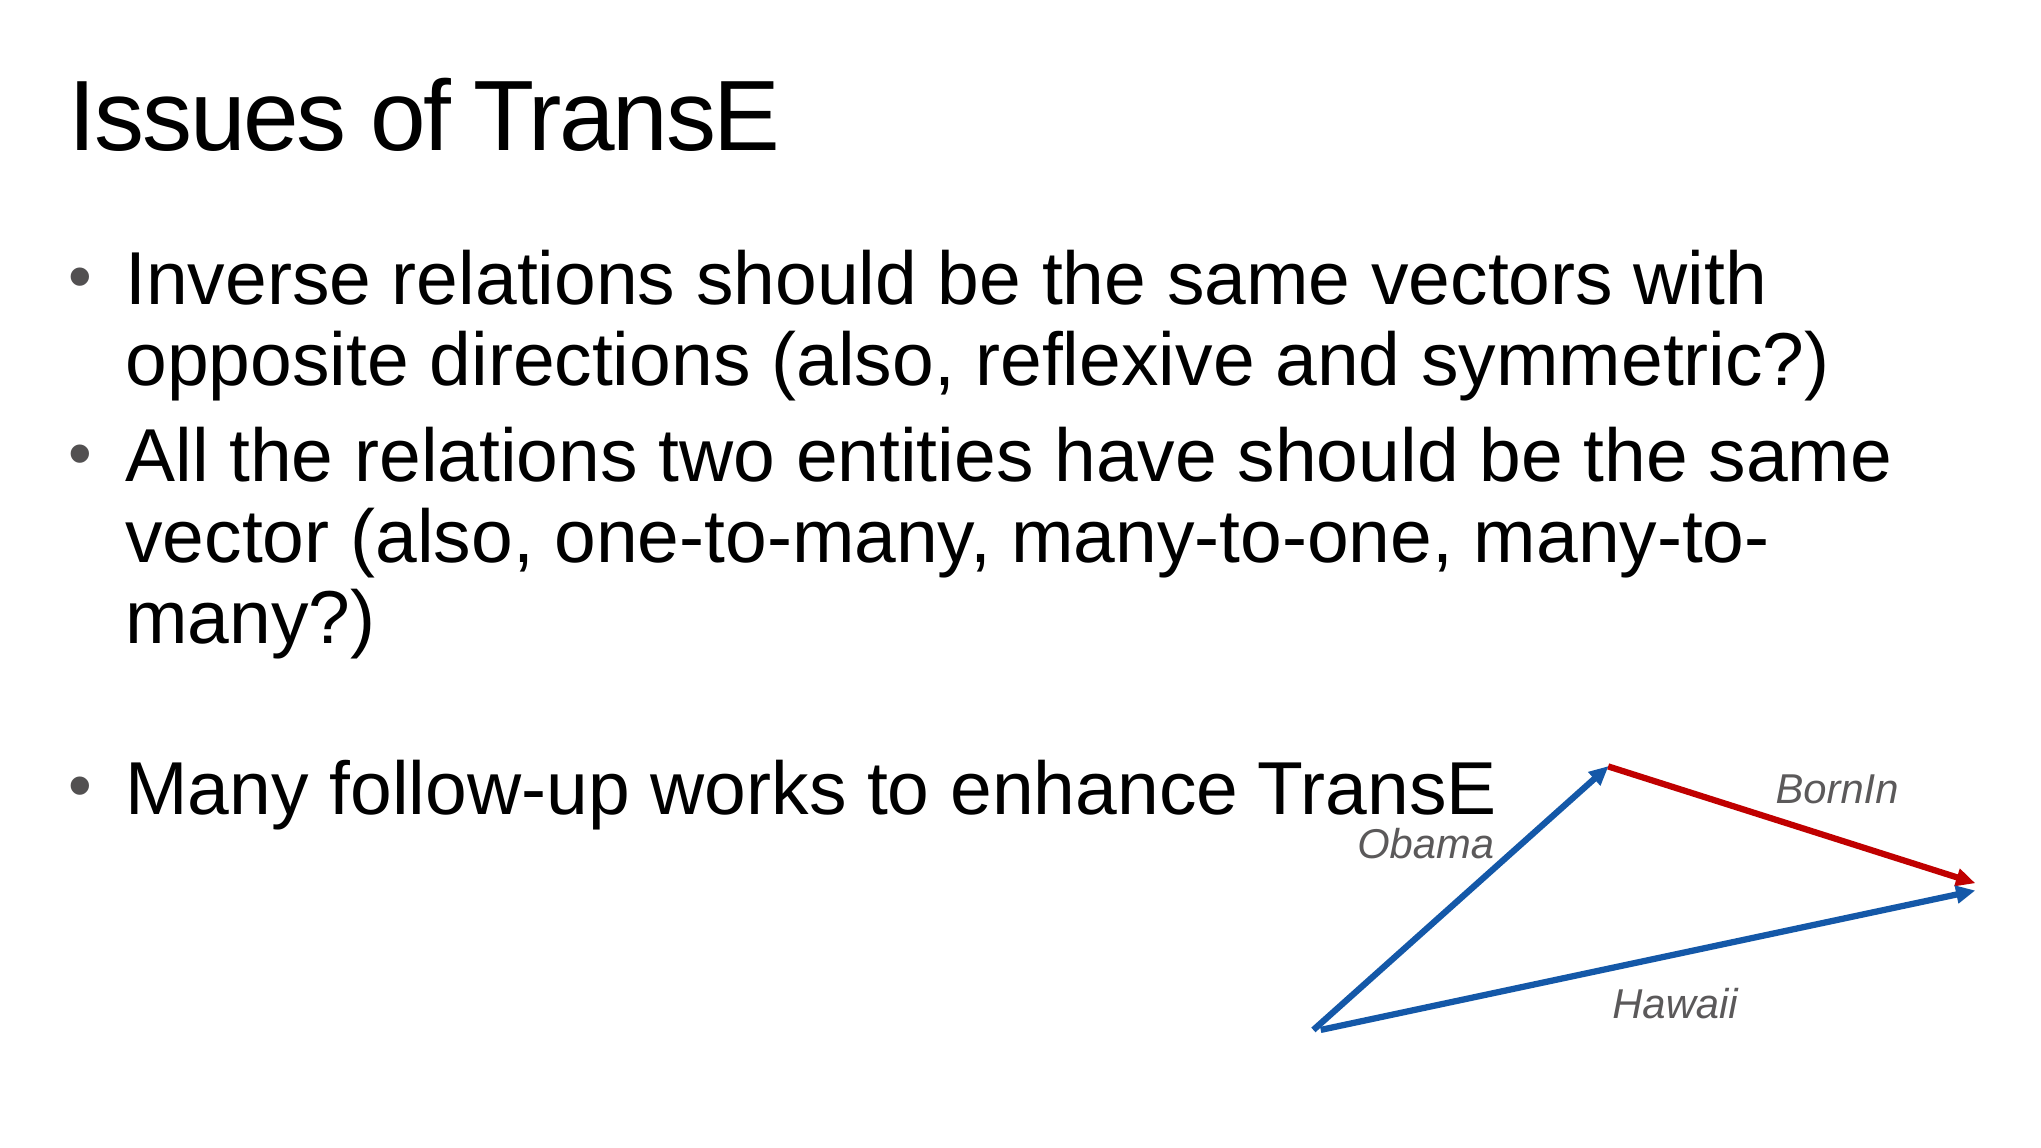

# Issues of TransE
Inverse relations should be the same vectors with opposite directions (also, reflexive and symmetric?)
All the relations two entities have should be the same vector (also, one-to-many, many-to-one, many-to-many?)

Many follow-up works to enhance TransE
BornIn
Obama
Hawaii